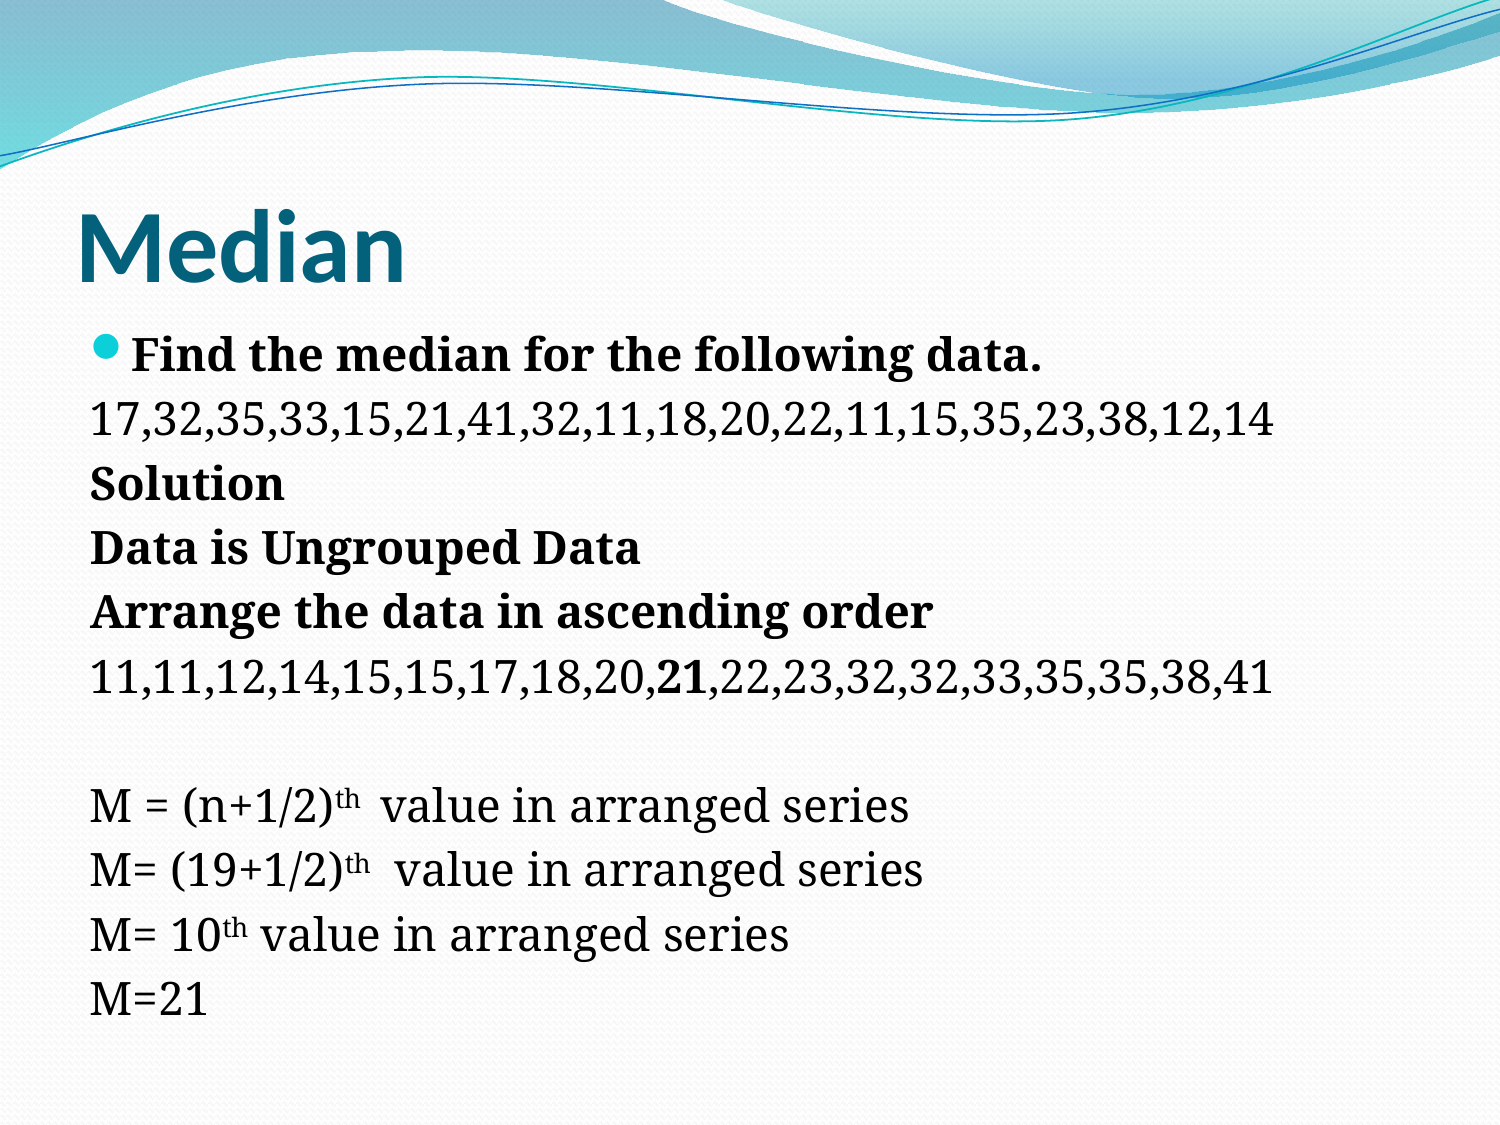

# Median
Find the median for the following data.
17,32,35,33,15,21,41,32,11,18,20,22,11,15,35,23,38,12,14
Solution
Data is Ungrouped Data
Arrange the data in ascending order
11,11,12,14,15,15,17,18,20,21,22,23,32,32,33,35,35,38,41

M = (n+1/2)th  value in arranged series
M= (19+1/2)th  value in arranged series
M= 10th value in arranged series
M=21